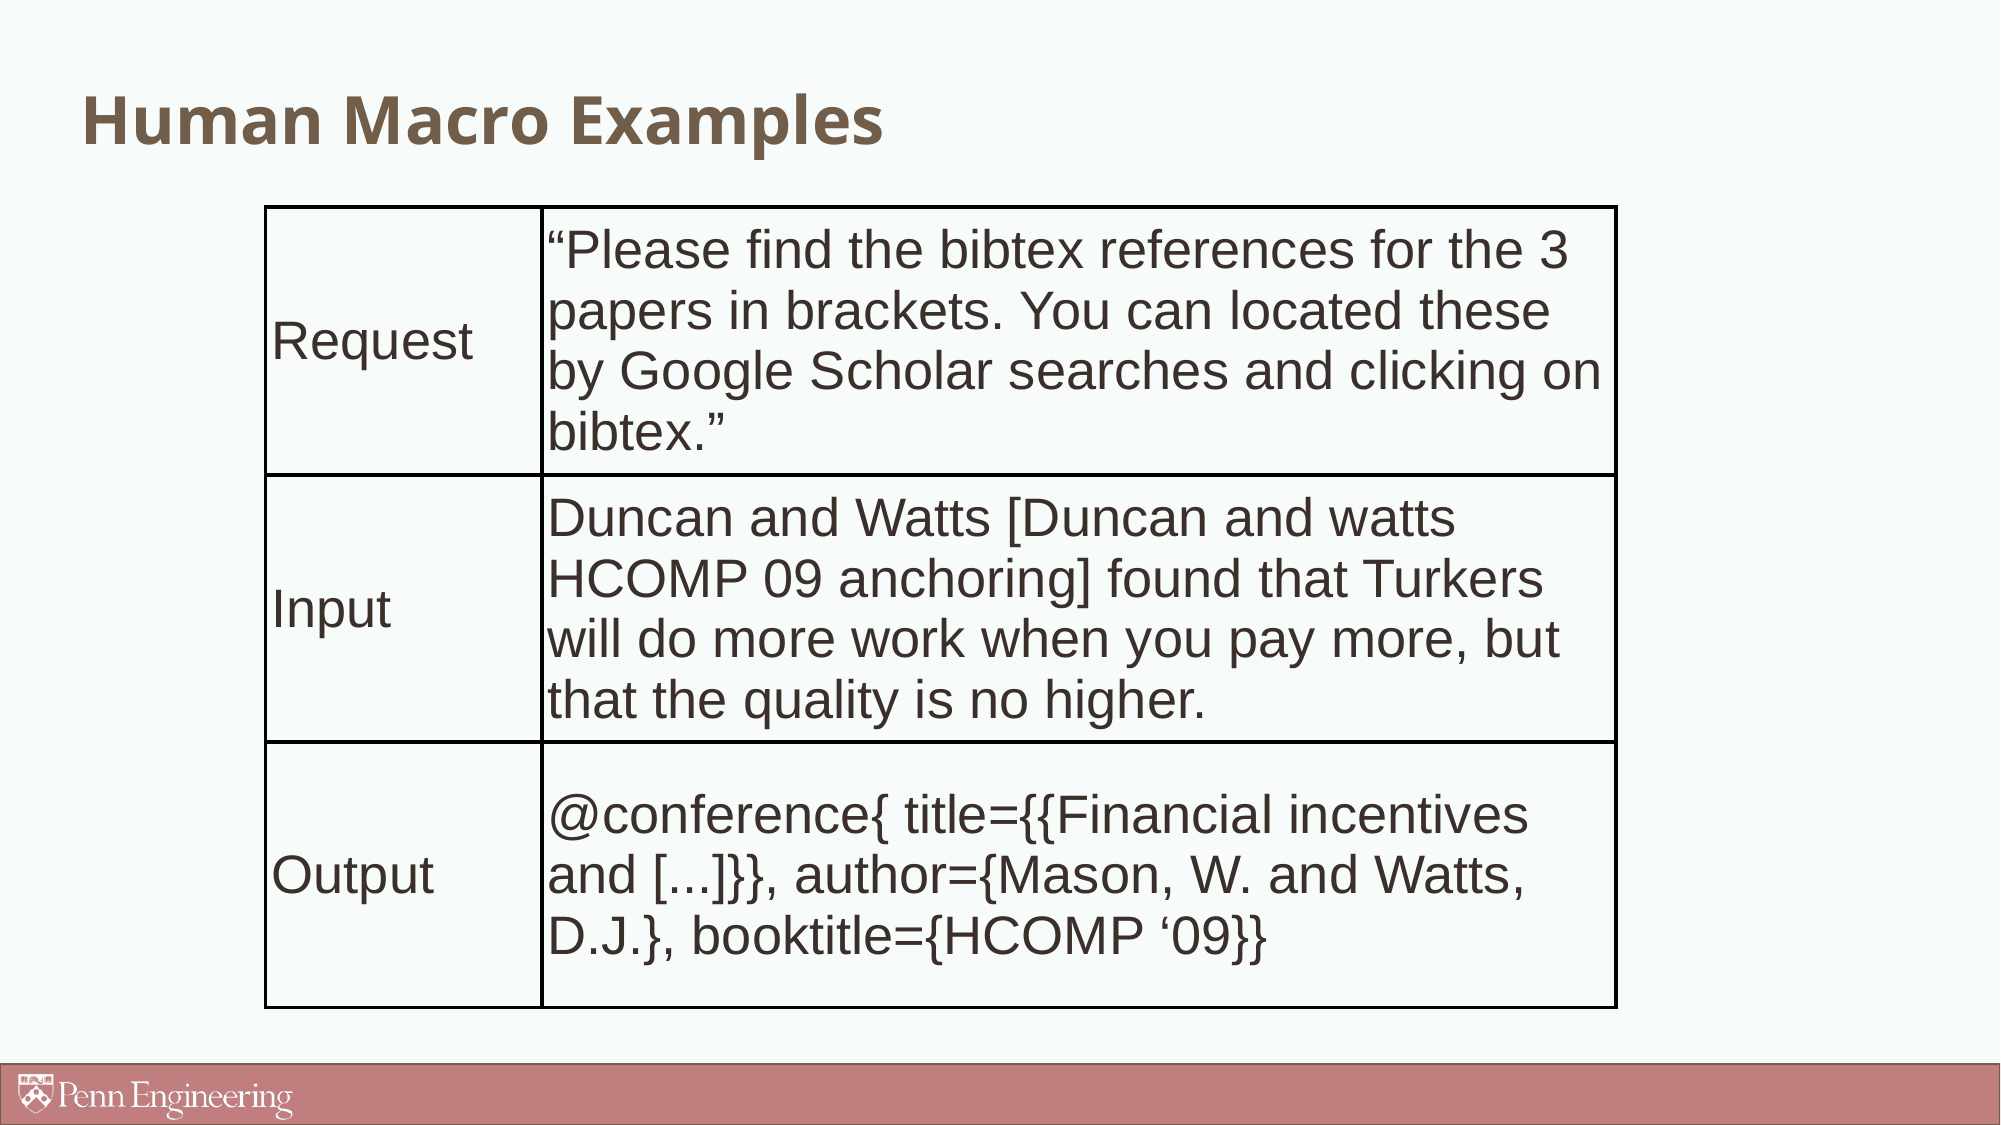

# Human Macro Examples
| Request | “Please find the bibtex references for the 3 papers in brackets. You can located these by Google Scholar searches and clicking on bibtex.” |
| --- | --- |
| Input | Duncan and Watts [Duncan and watts HCOMP 09 anchoring] found that Turkers will do more work when you pay more, but that the quality is no higher. |
| Output | @conference{ title={{Financial incentives and [...]}}, author={Mason, W. and Watts, D.J.}, booktitle={HCOMP ‘09}} |